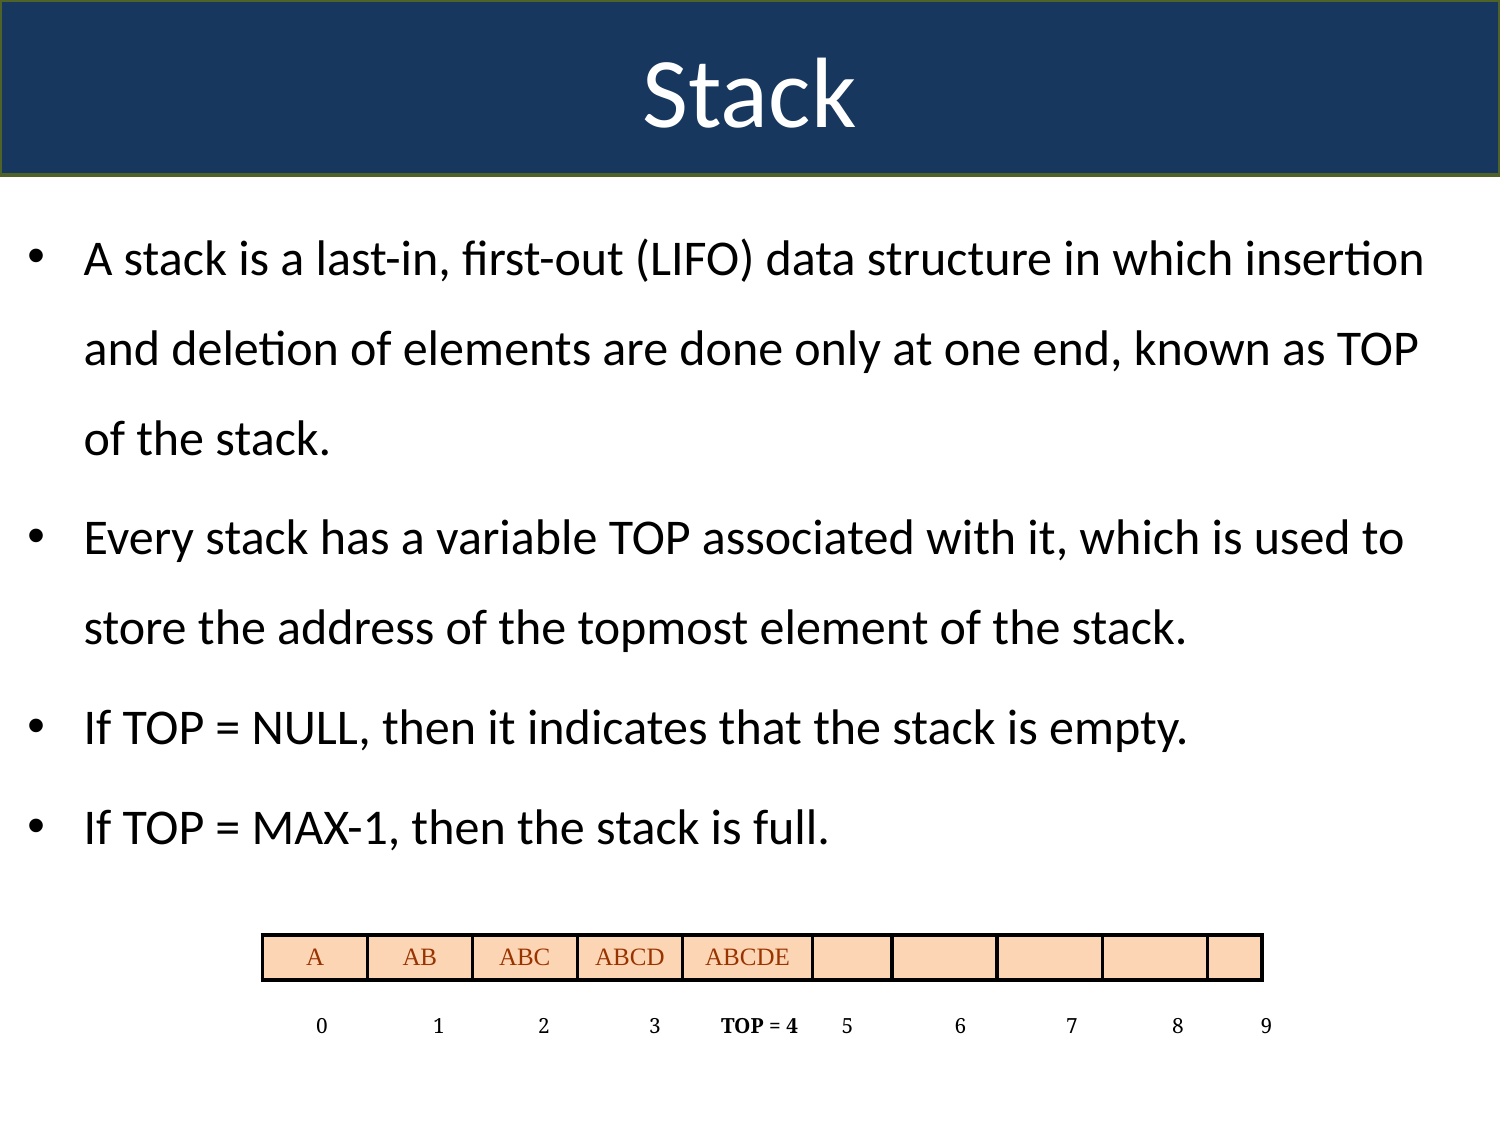

Stack
A stack is a last-in, first-out (LIFO) data structure in which insertion and deletion of elements are done only at one end, known as TOP of the stack.
Every stack has a variable TOP associated with it, which is used to store the address of the topmost element of the stack.
If TOP = NULL, then it indicates that the stack is empty.
If TOP = MAX-1, then the stack is full.
| A | AB | ABC | ABCD | ABCDE |  |  |  |  |  |
| --- | --- | --- | --- | --- | --- | --- | --- | --- | --- |
         0	   1                 2	               3           TOP = 4        5	                6	         7	 8              9